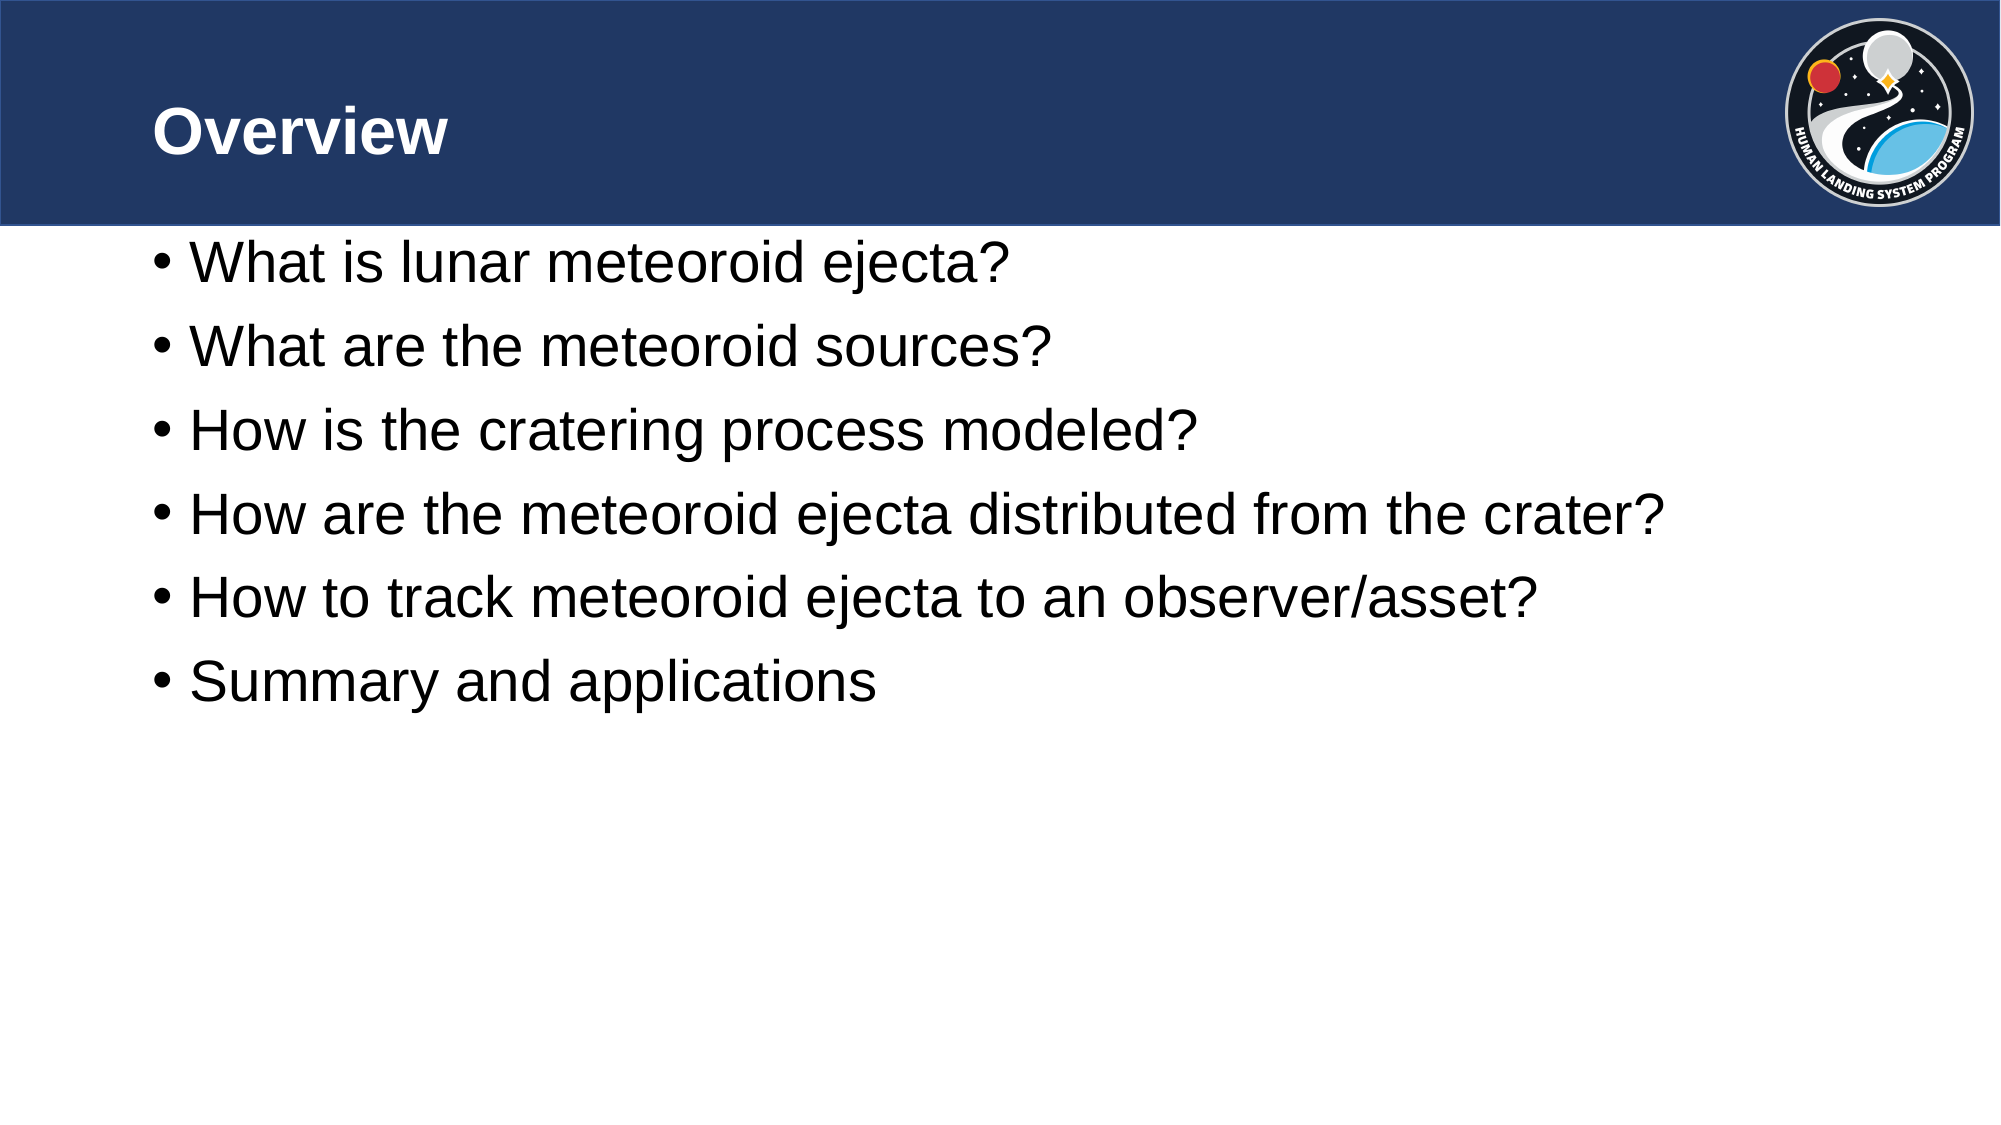

# Overview
What is lunar meteoroid ejecta?
What are the meteoroid sources?
How is the cratering process modeled?
How are the meteoroid ejecta distributed from the crater?
How to track meteoroid ejecta to an observer/asset?
Summary and applications
2